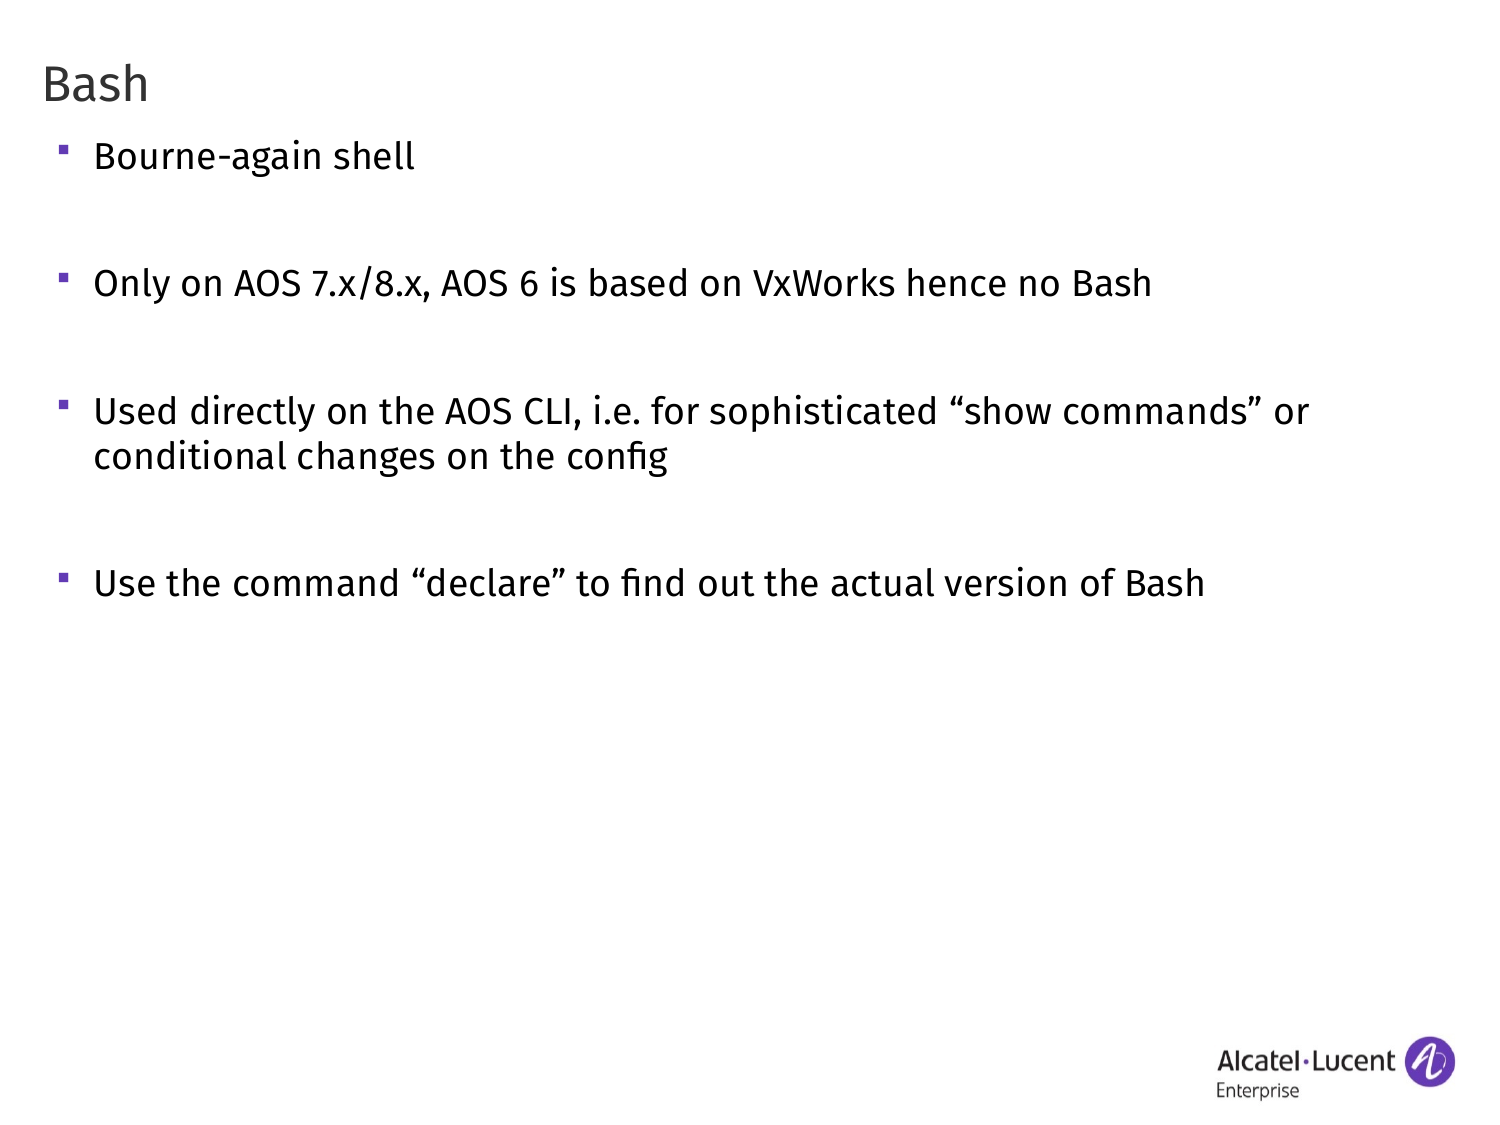

# Bash
Bourne-again shell

Only on AOS 7.x/8.x, AOS 6 is based on VxWorks hence no Bash

Used directly on the AOS CLI, i.e. for sophisticated “show commands” or conditional changes on the config

Use the command “declare” to find out the actual version of Bash